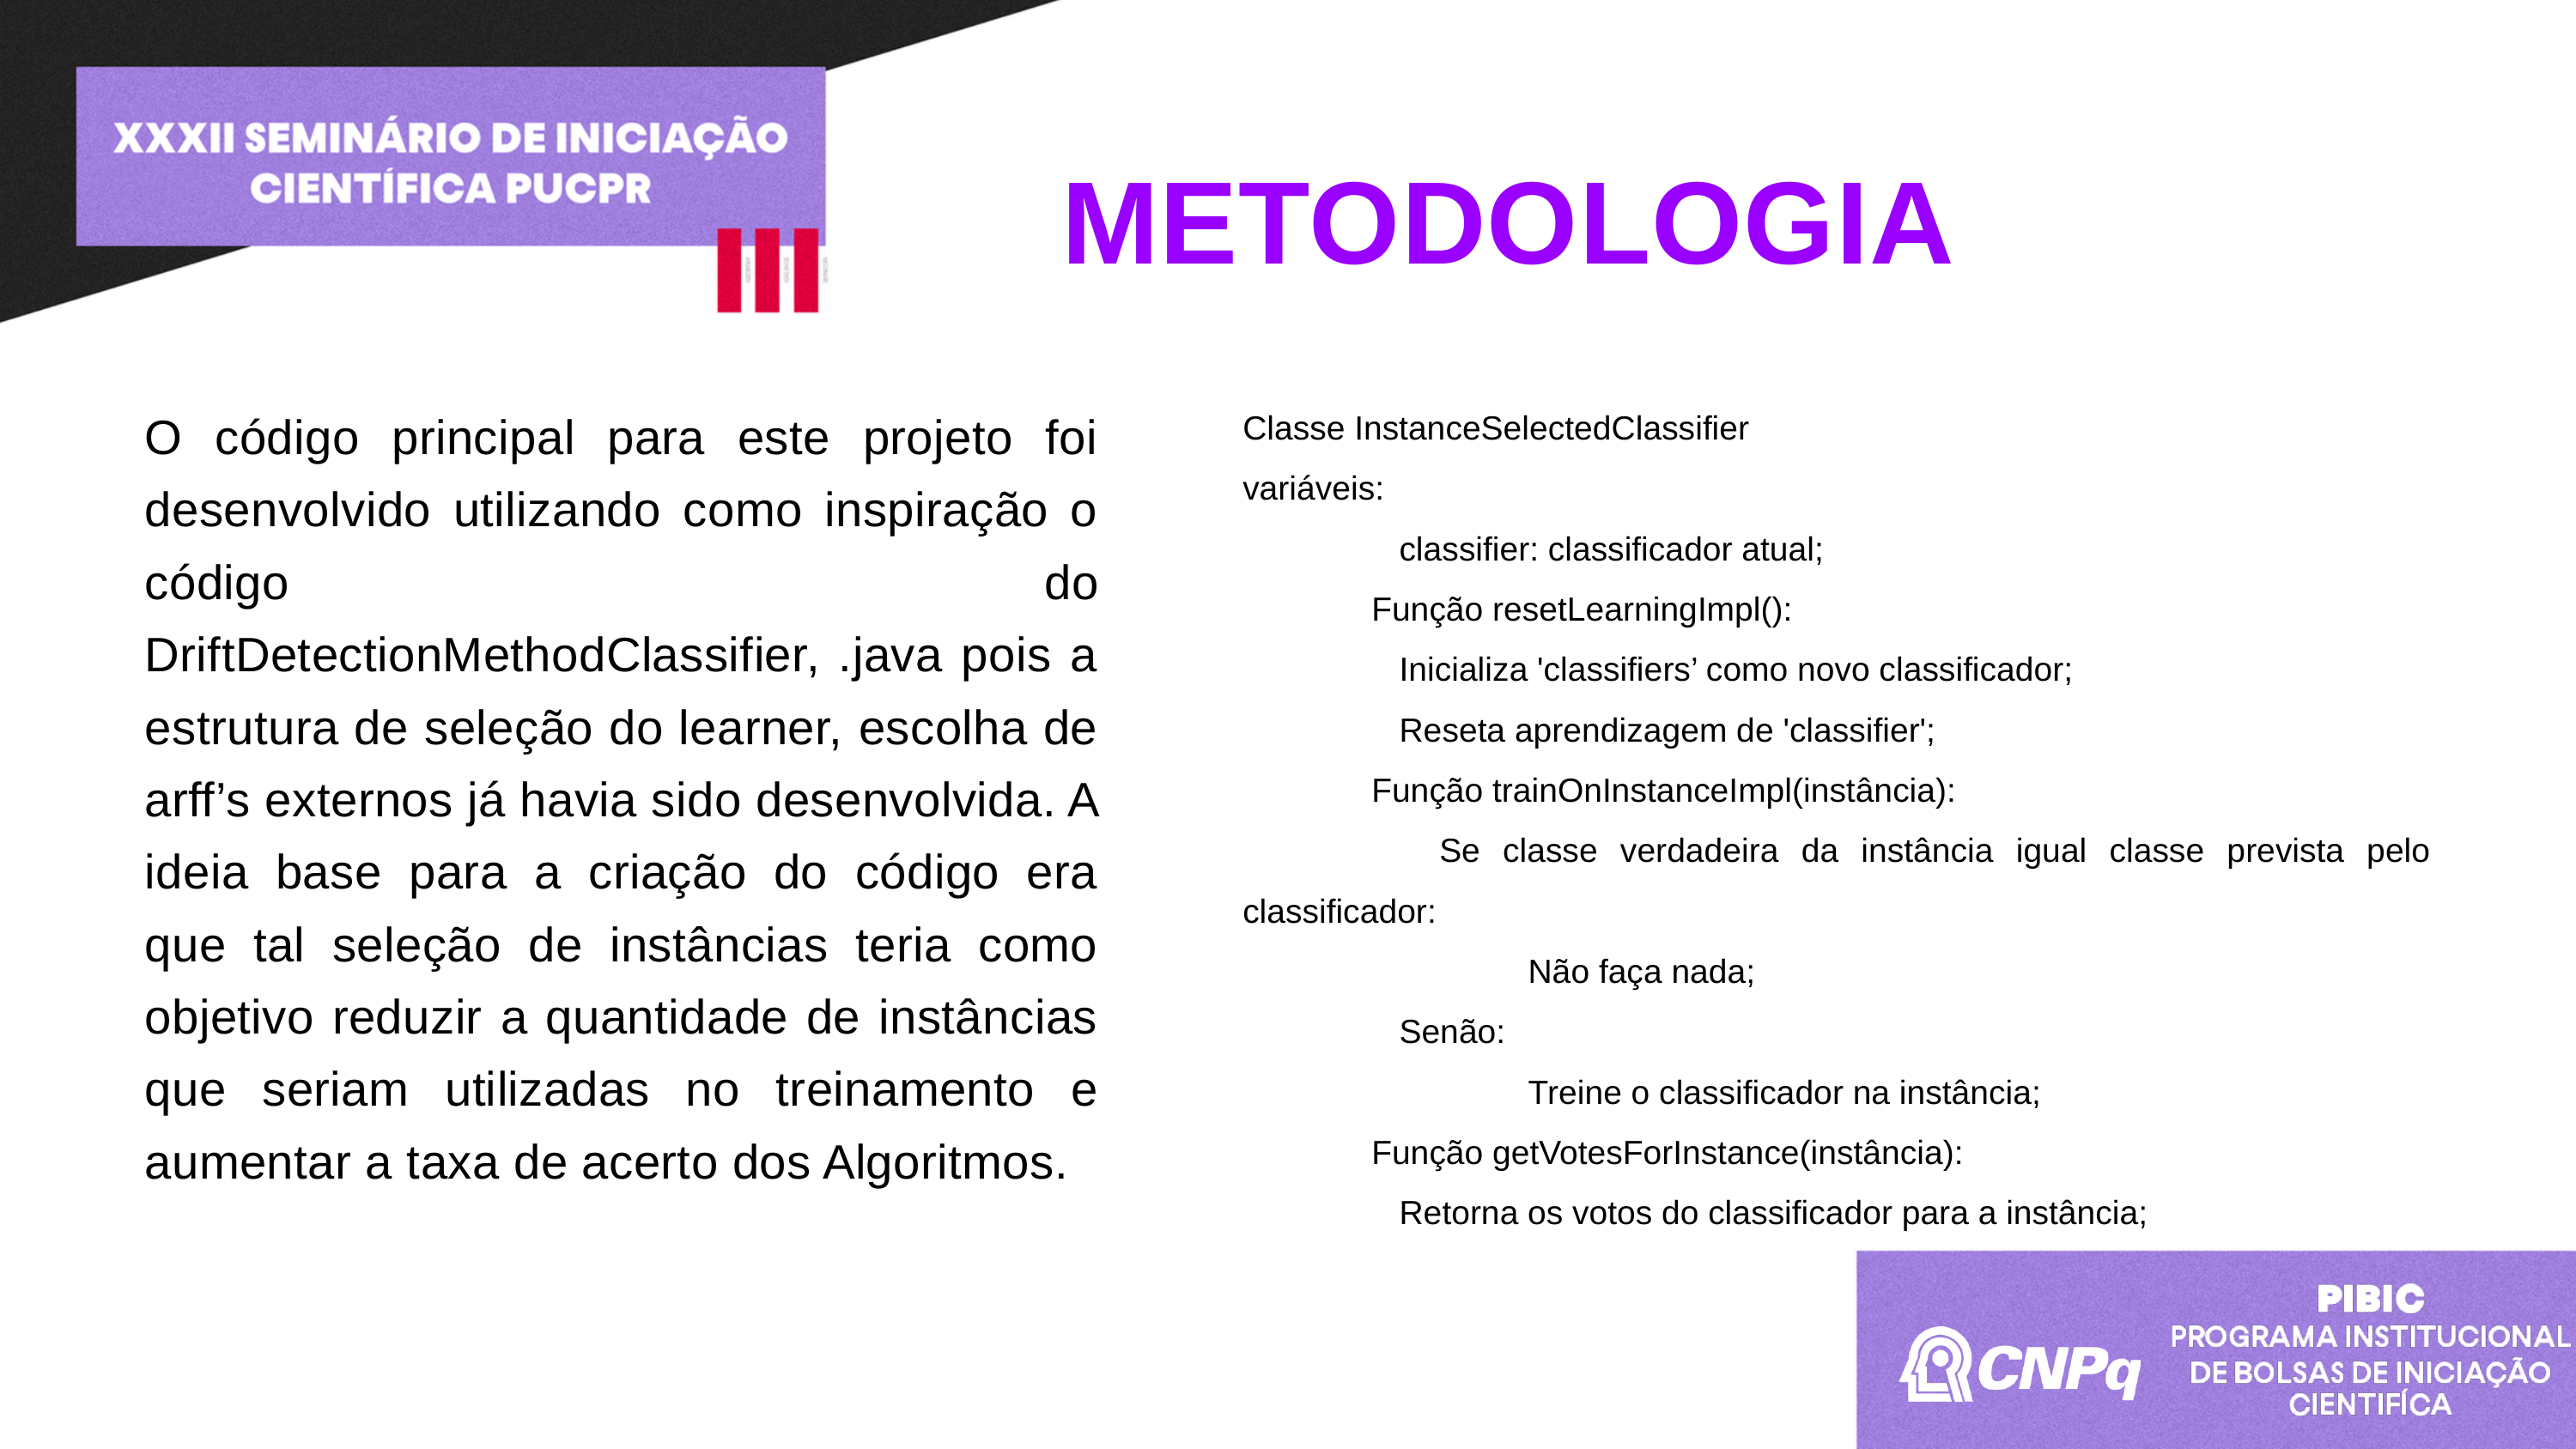

INSTRUÇÕES
1. São vários modelos de layout dos slides, que você poderá escolher de acordo com o que for incluir: texto, imagens, tabelas, etc...
2. Altere o título para Introdução, Objetivos, etc., seguindo a estrutura do seu relatório final
3. Para elaboração do vídeo-pôster, posicione a câmera no círculo
4. Apague esse quadro de instruções

METODOLOGIA
Classe InstanceSelectedClassifier
variáveis:
	   classifier: classificador atual;
	Função resetLearningImpl():
	   Inicializa 'classifiers’ como novo classificador;
	   Reseta aprendizagem de 'classifier';
	Função trainOnInstanceImpl(instância):
	   Se classe verdadeira da instância igual classe prevista pelo classificador:
		   Não faça nada;
	   Senão:
		   Treine o classificador na instância;
	Função getVotesForInstance(instância):
	   Retorna os votos do classificador para a instância;

O código principal para este projeto foi desenvolvido utilizando como inspiração o código do DriftDetectionMethodClassifier, .java pois a estrutura de seleção do learner, escolha de arff’s externos já havia sido desenvolvida. A ideia base para a criação do código era que tal seleção de instâncias teria como objetivo reduzir a quantidade de instâncias que seriam utilizadas no treinamento e aumentar a taxa de acerto dos Algoritmos.

Vídeo